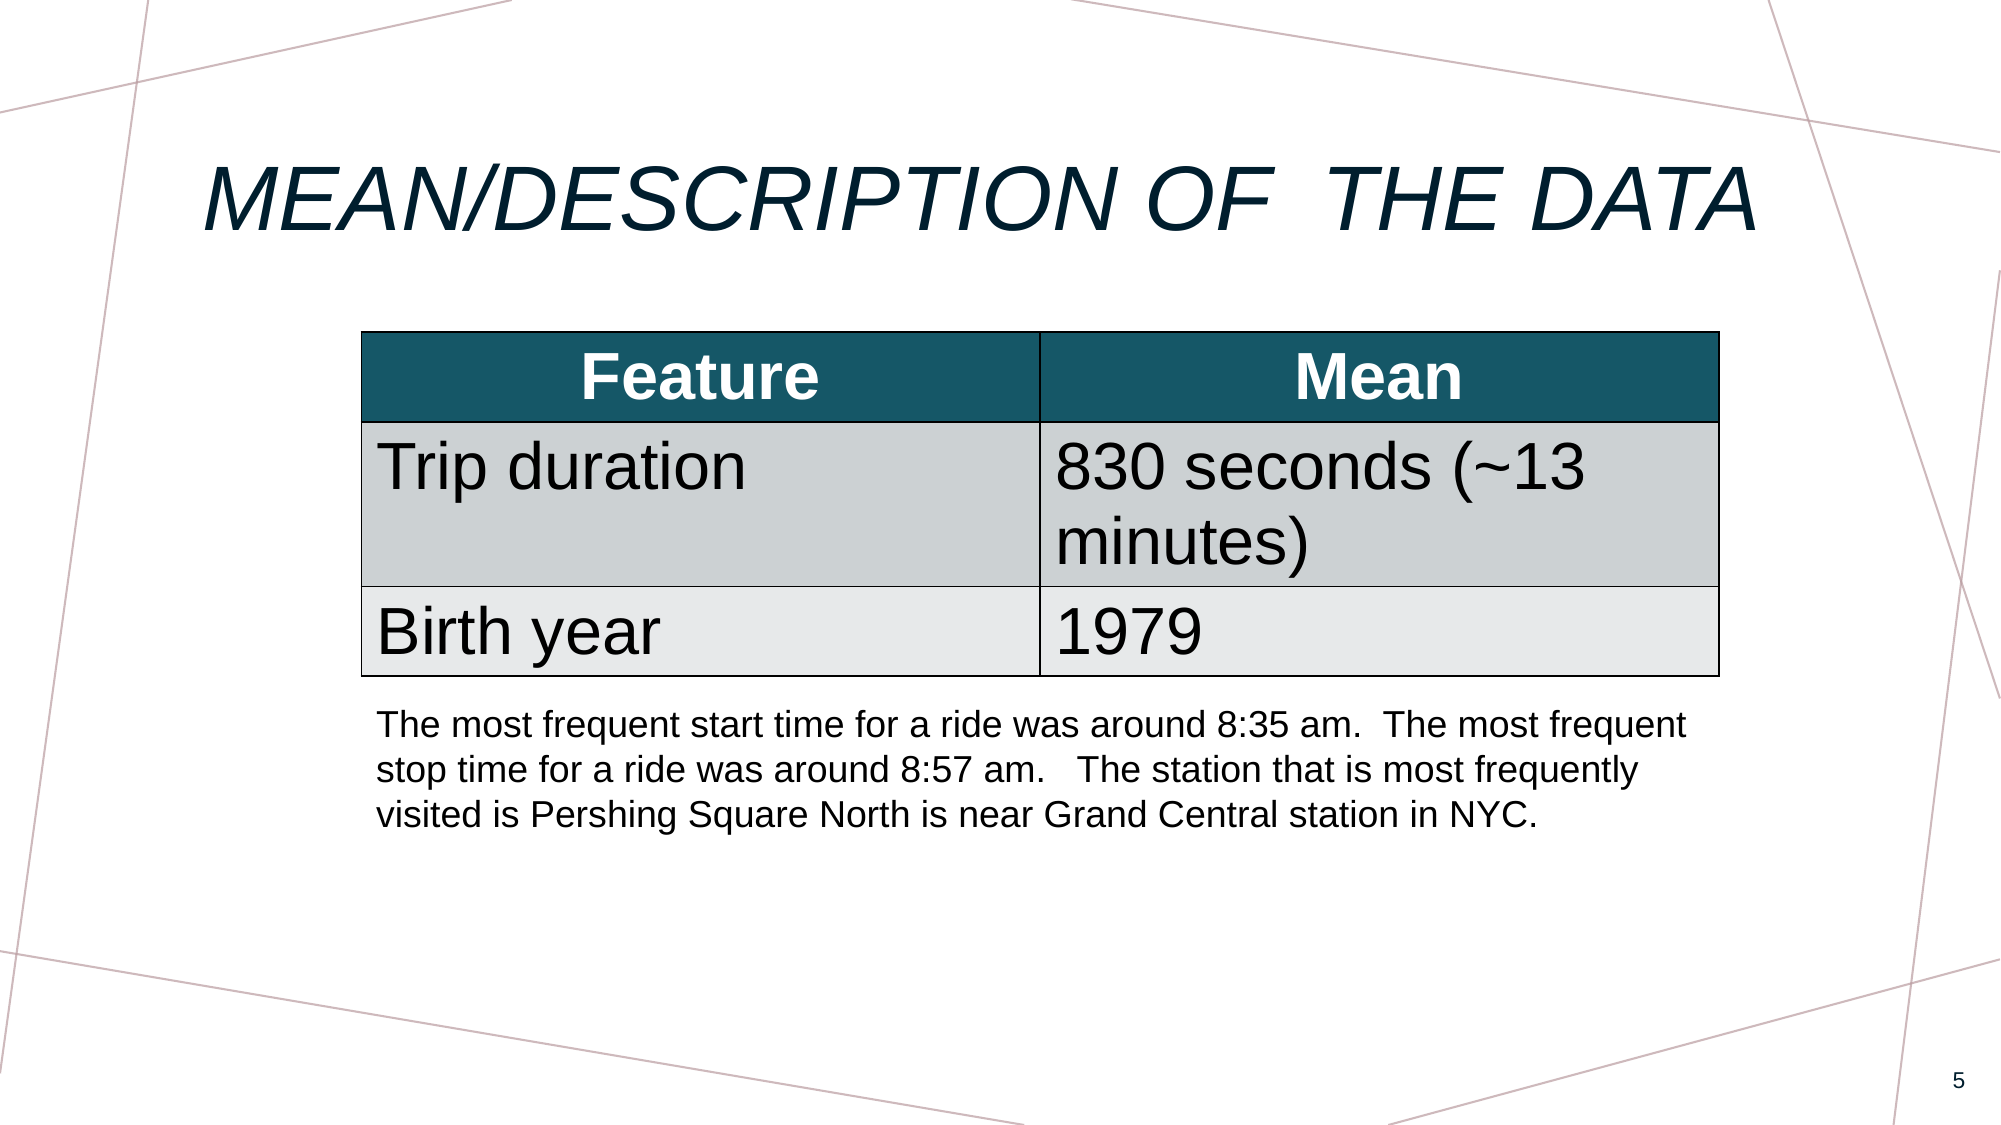

# Mean/Description of  the data
| Feature | Mean |
| --- | --- |
| Trip duration | 830 seconds (~13 minutes) |
| Birth year | 1979 |
The most frequent start time for a ride was around 8:35 am.  The most frequent stop time for a ride was around 8:57 am.   The station that is most frequently visited is Pershing Square North is near Grand Central station in NYC.
5